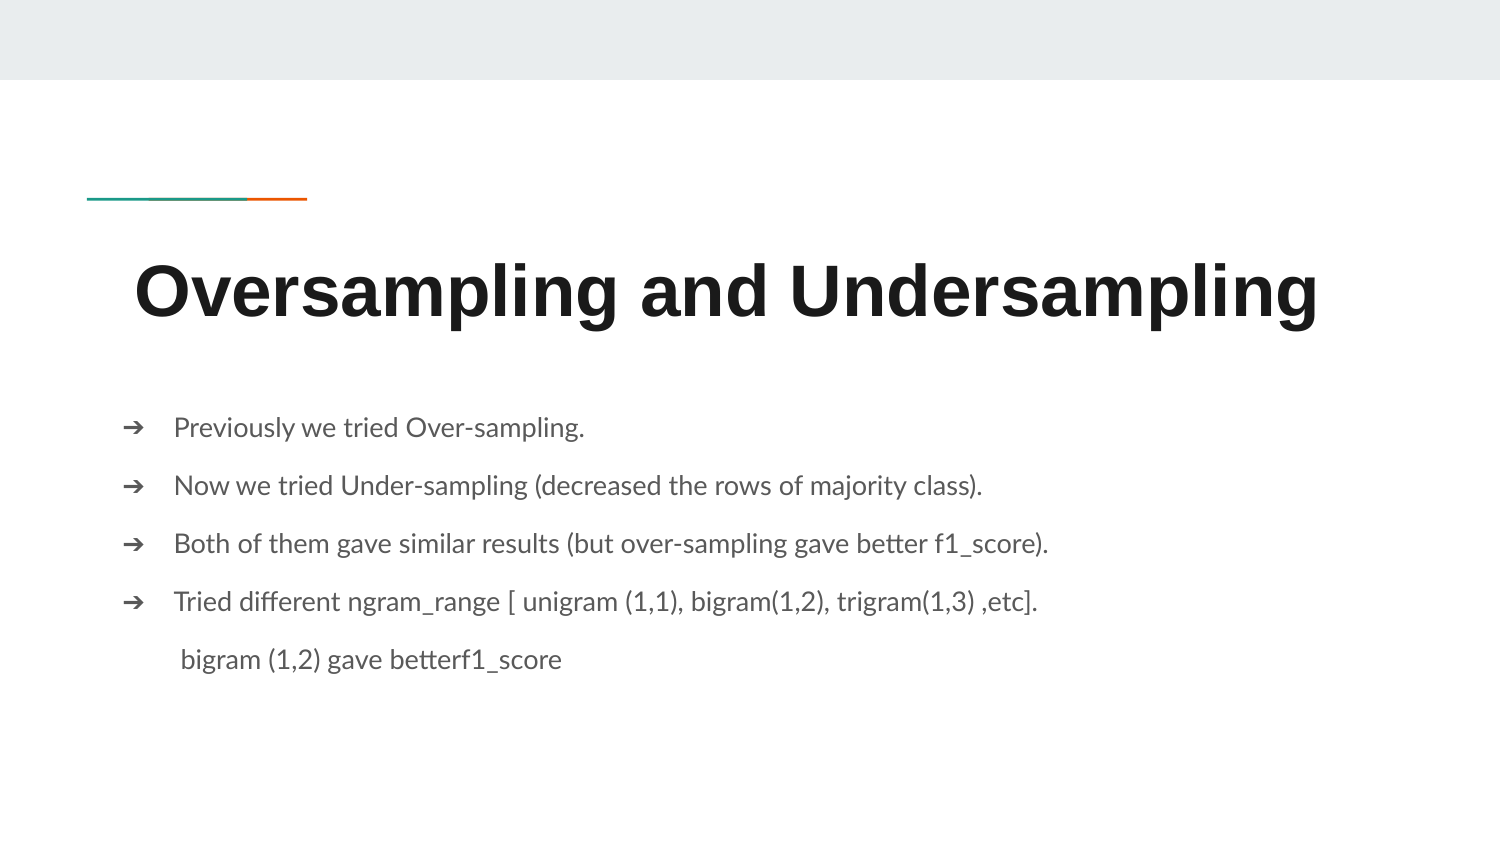

# Oversampling and Undersampling
Previously we tried Over-sampling.
Now we tried Under-sampling (decreased the rows of majority class).
Both of them gave similar results (but over-sampling gave better f1_score).
Tried different ngram_range [ unigram (1,1), bigram(1,2), trigram(1,3) ,etc].
 bigram (1,2) gave betterf1_score